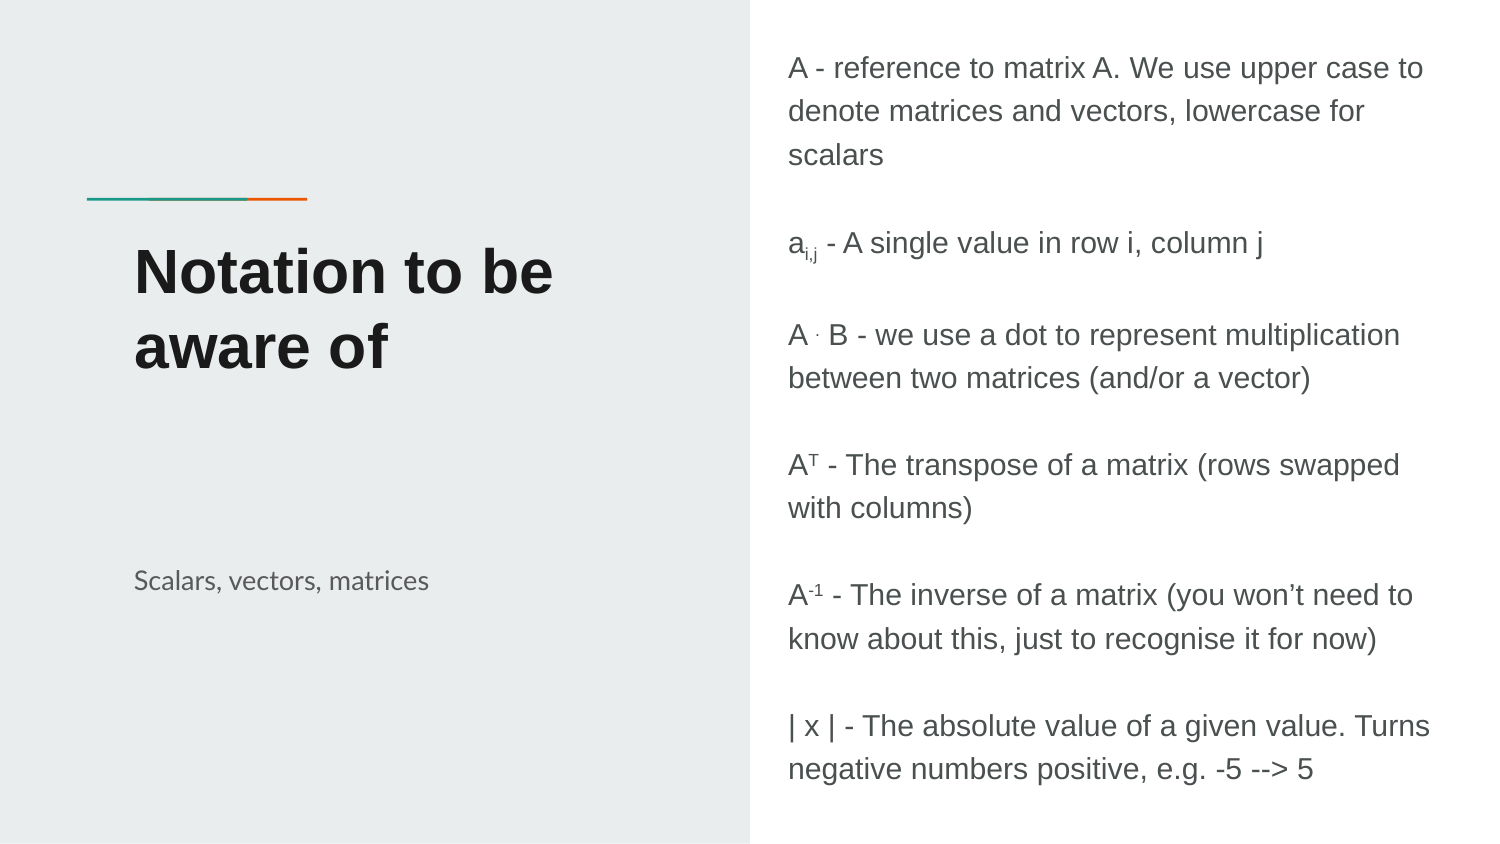

A - reference to matrix A. We use upper case to denote matrices and vectors, lowercase for scalars

ai,j - A single value in row i, column j

A . B - we use a dot to represent multiplication between two matrices (and/or a vector)

AT - The transpose of a matrix (rows swapped with columns)

A-1 - The inverse of a matrix (you won’t need to know about this, just to recognise it for now)

| x | - The absolute value of a given value. Turns negative numbers positive, e.g. -5 --> 5
# Notation to be aware of
Scalars, vectors, matrices